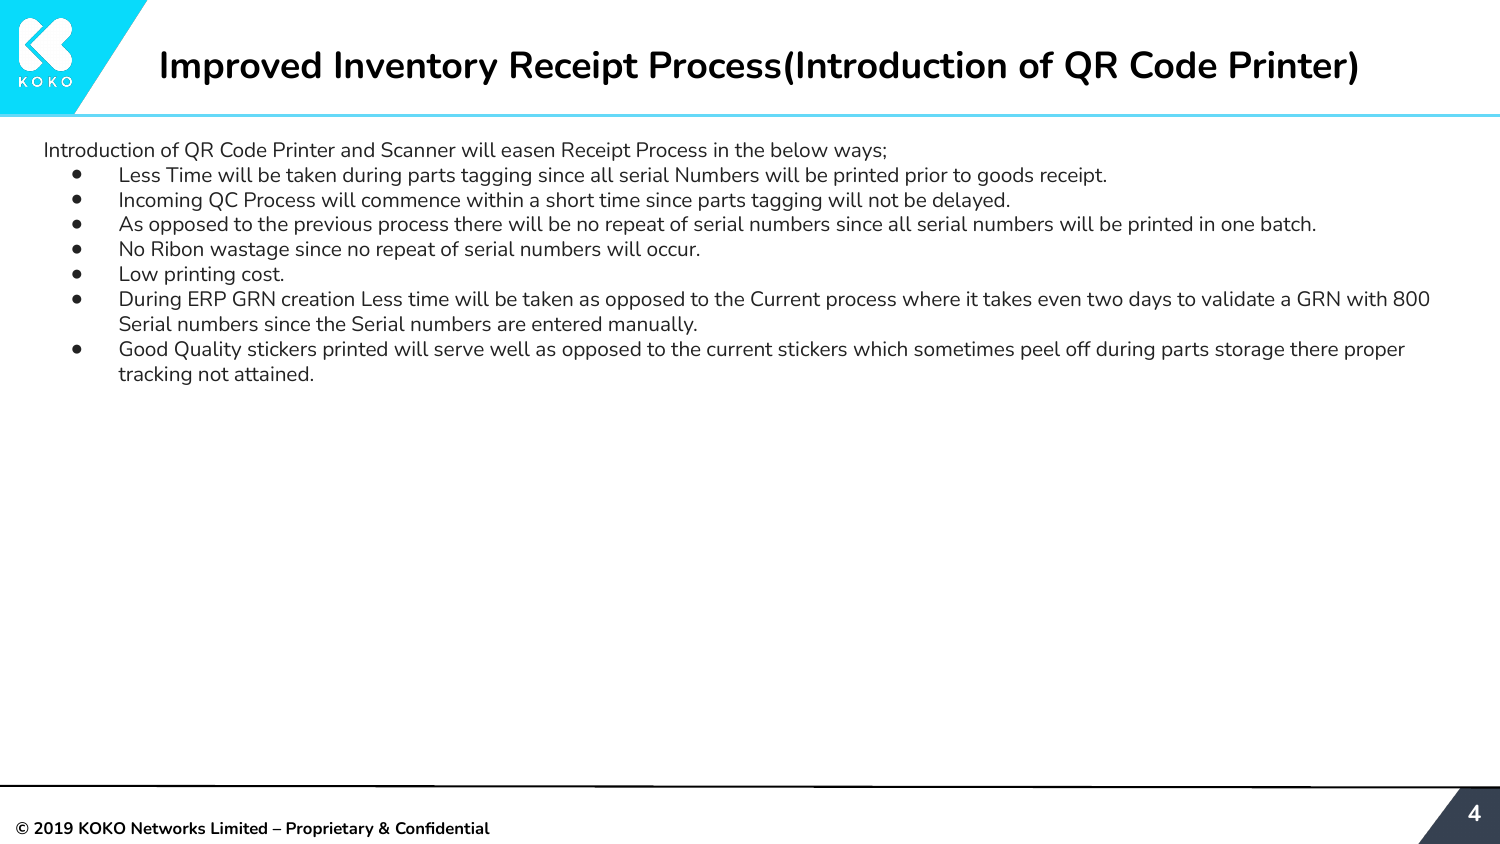

# Improved Inventory Receipt Process(Introduction of QR Code Printer)
Introduction of QR Code Printer and Scanner will easen Receipt Process in the below ways;
Less Time will be taken during parts tagging since all serial Numbers will be printed prior to goods receipt.
Incoming QC Process will commence within a short time since parts tagging will not be delayed.
As opposed to the previous process there will be no repeat of serial numbers since all serial numbers will be printed in one batch.
No Ribon wastage since no repeat of serial numbers will occur.
Low printing cost.
During ERP GRN creation Less time will be taken as opposed to the Current process where it takes even two days to validate a GRN with 800 Serial numbers since the Serial numbers are entered manually.
Good Quality stickers printed will serve well as opposed to the current stickers which sometimes peel off during parts storage there proper tracking not attained.
4